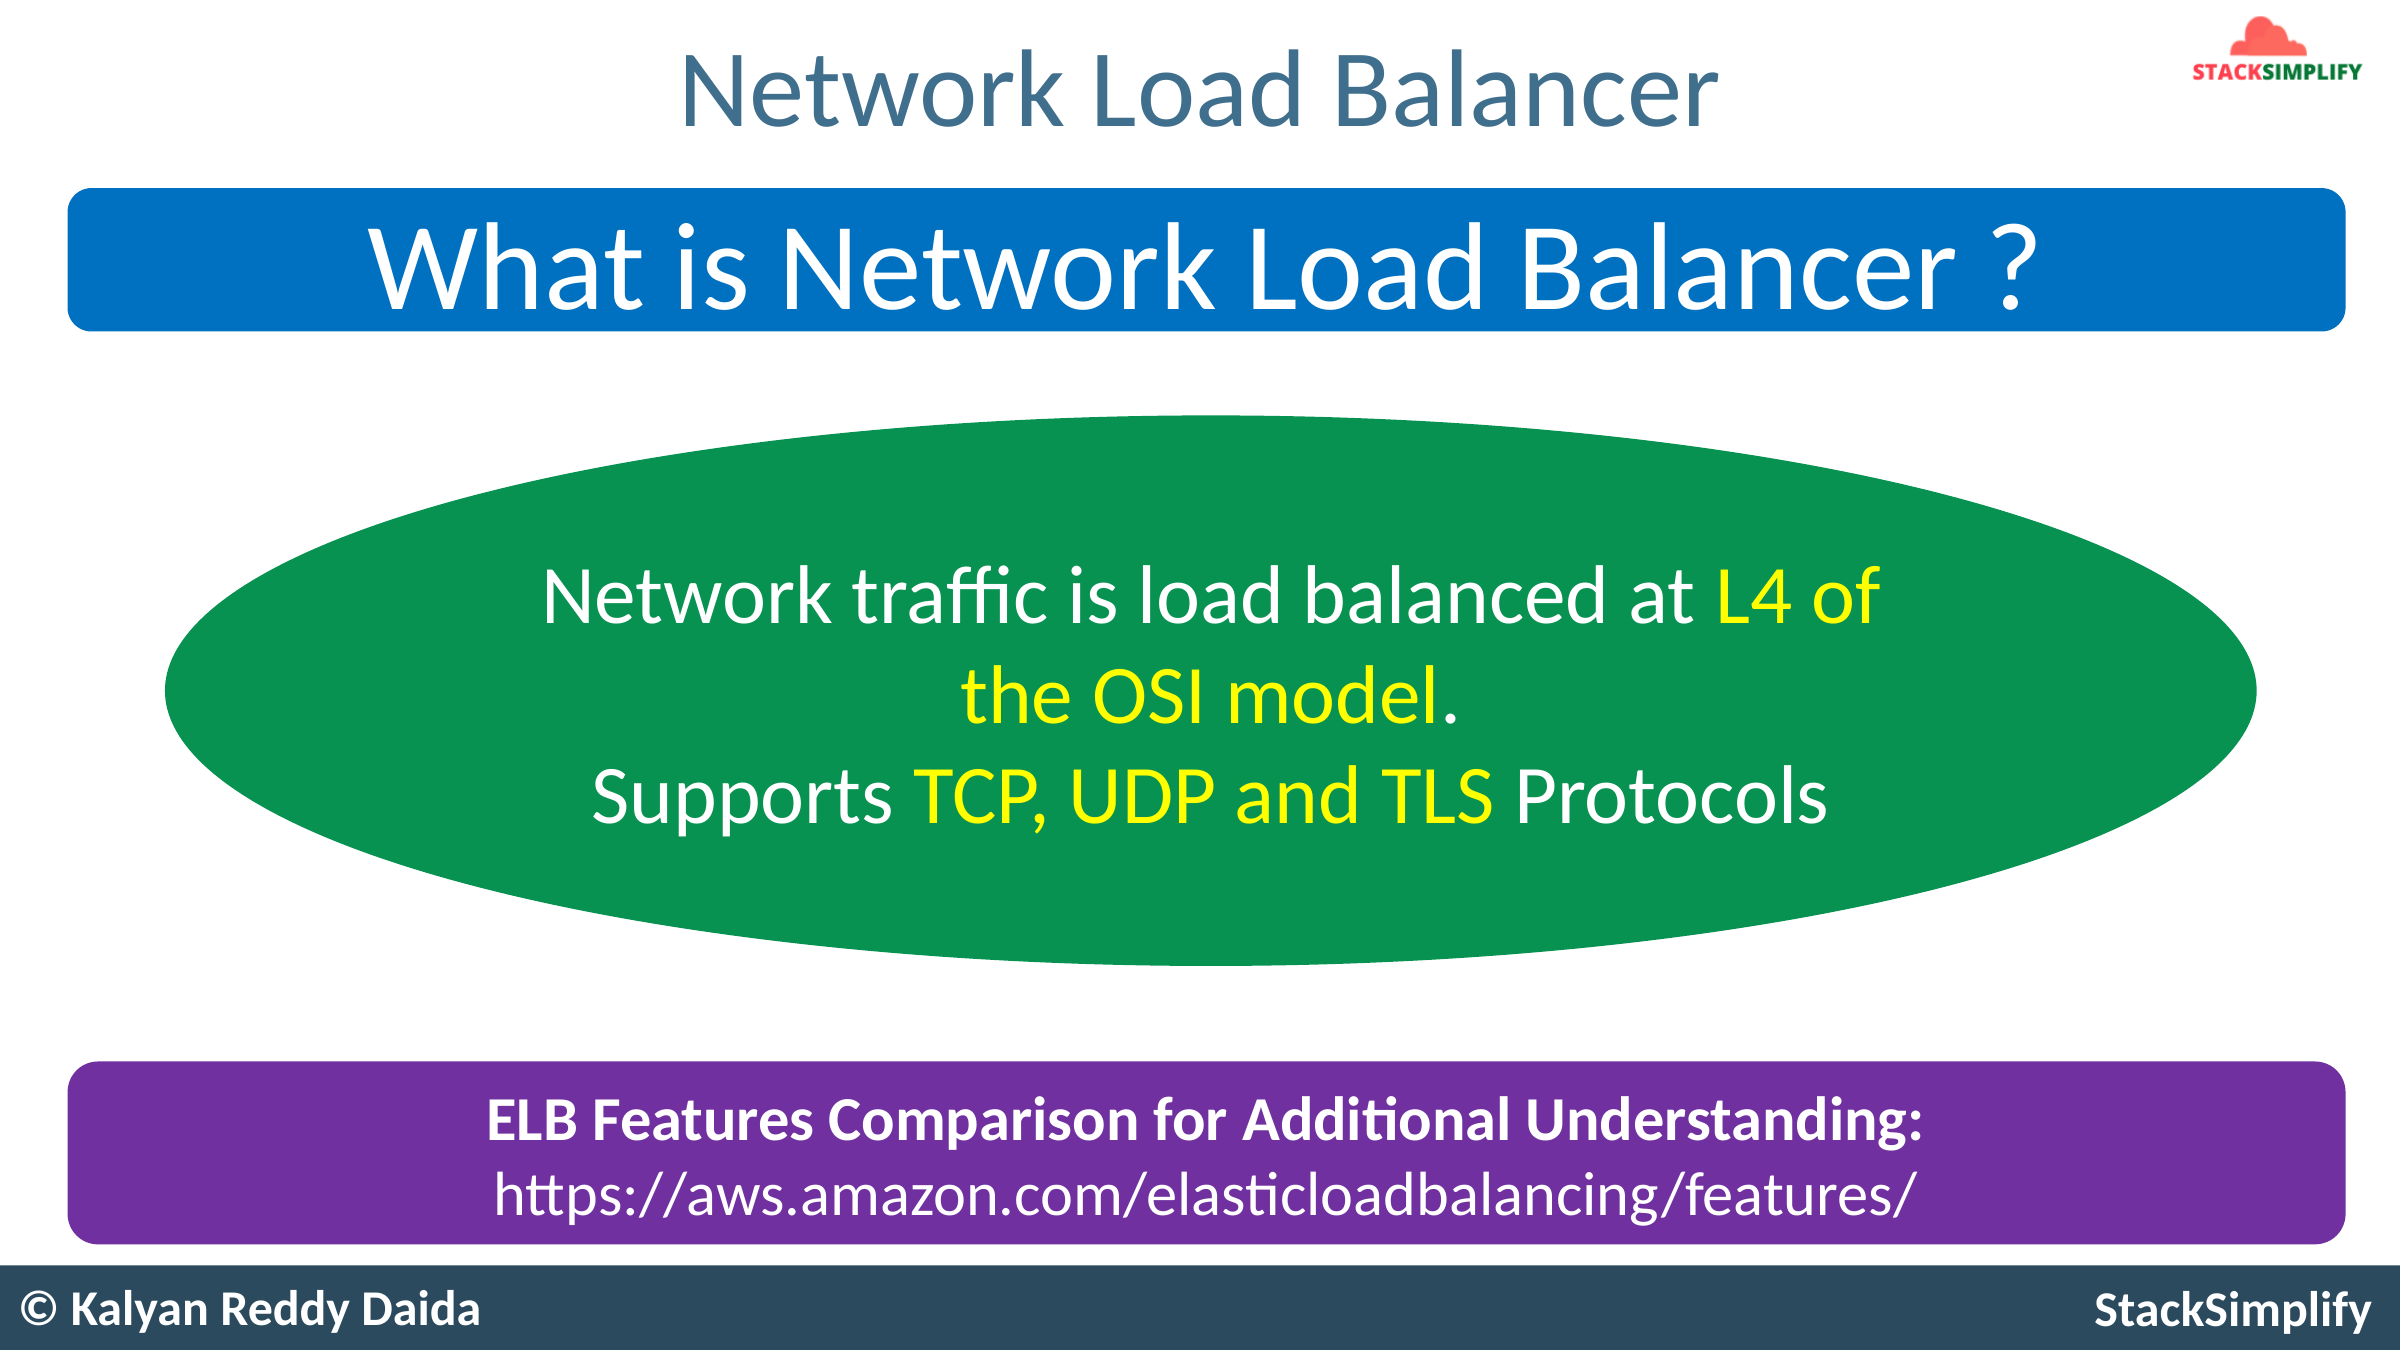

# Network Load Balancer
What is Network Load Balancer ?
Network traffic is load balanced at L4 of the OSI model.
Supports TCP, UDP and TLS Protocols
ELB Features Comparison for Additional Understanding: https://aws.amazon.com/elasticloadbalancing/features/
© Kalyan Reddy Daida